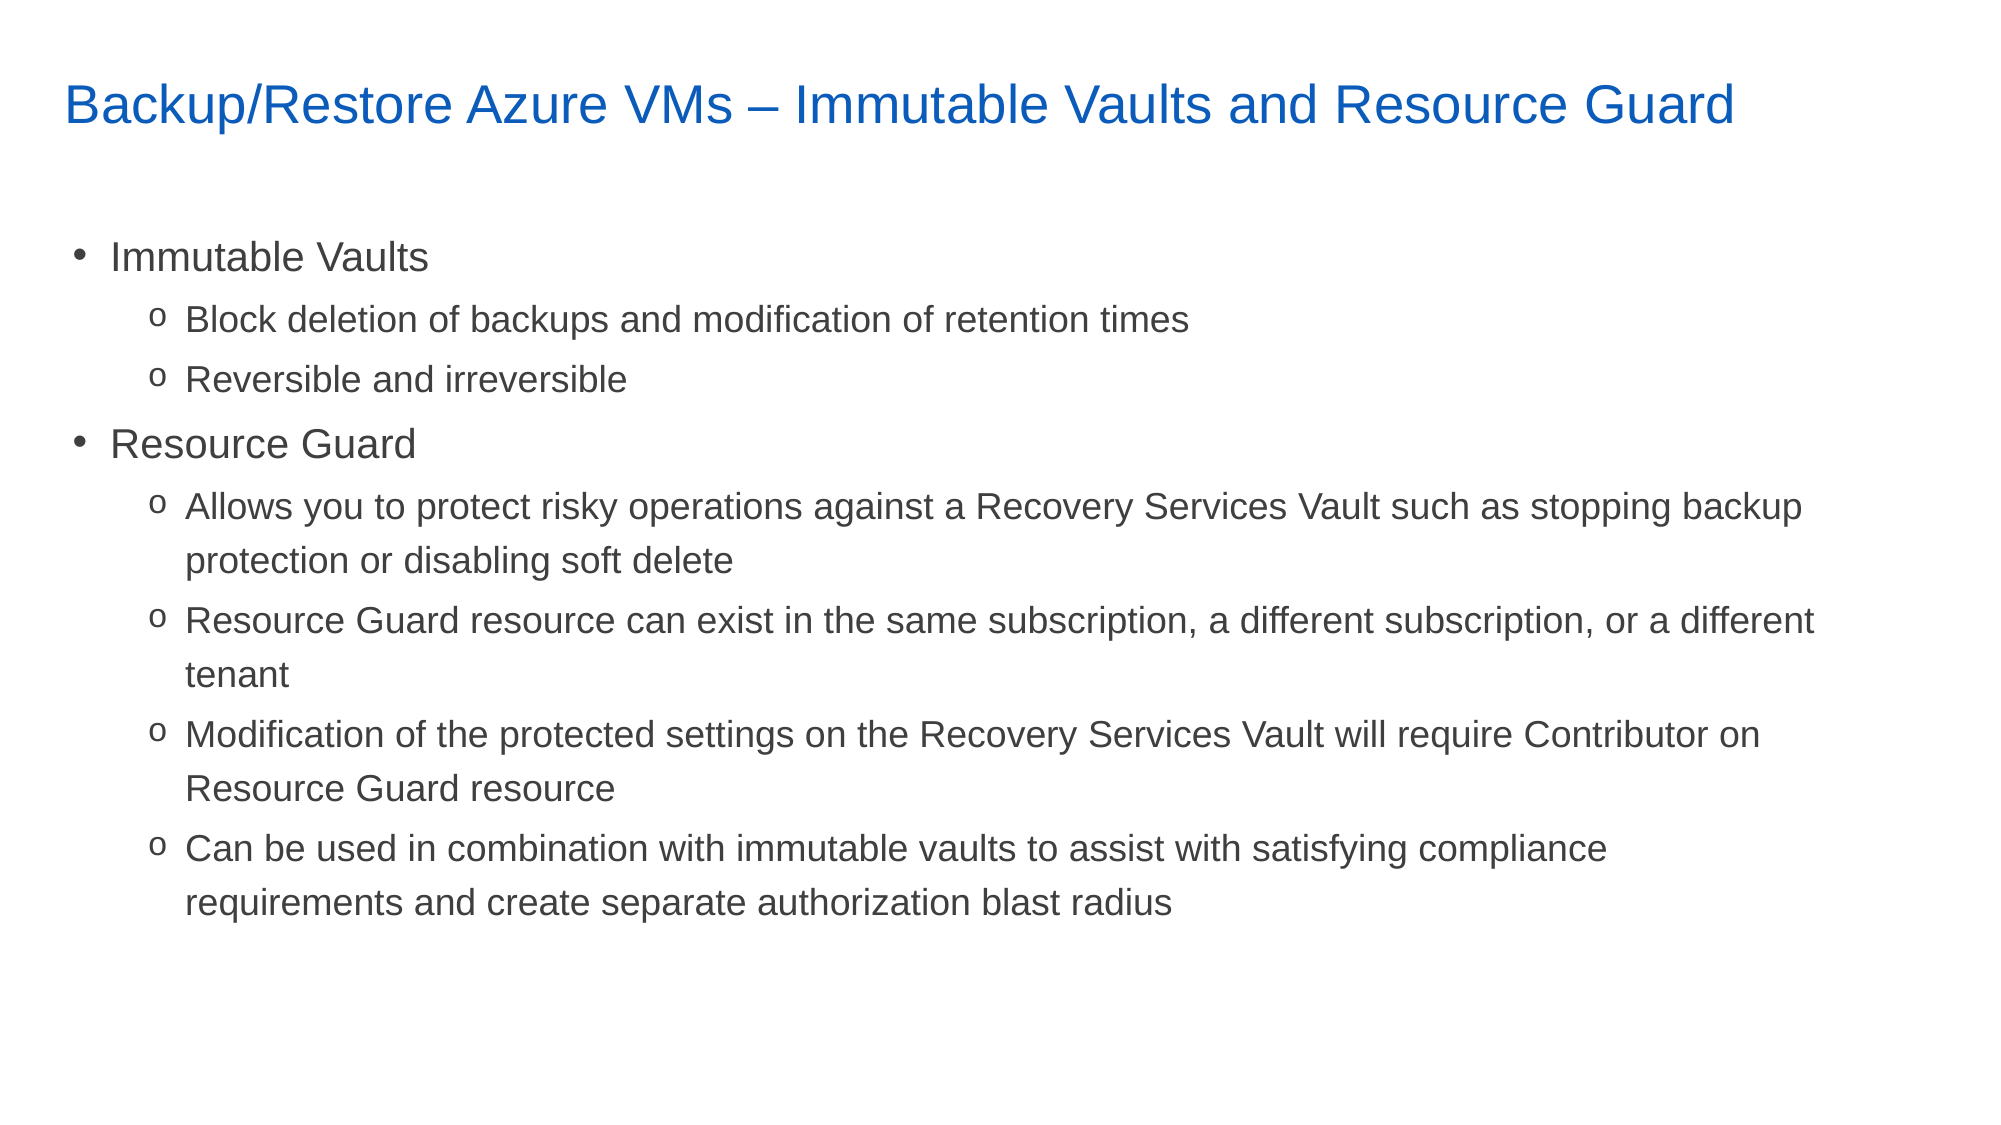

# Backup/Restore Azure VMs – Immutable Vaults and Resource Guard
Immutable Vaults
Block deletion of backups and modification of retention times
Reversible and irreversible
Resource Guard
Allows you to protect risky operations against a Recovery Services Vault such as stopping backup protection or disabling soft delete
Resource Guard resource can exist in the same subscription, a different subscription, or a different tenant
Modification of the protected settings on the Recovery Services Vault will require Contributor on Resource Guard resource
Can be used in combination with immutable vaults to assist with satisfying compliance requirements and create separate authorization blast radius